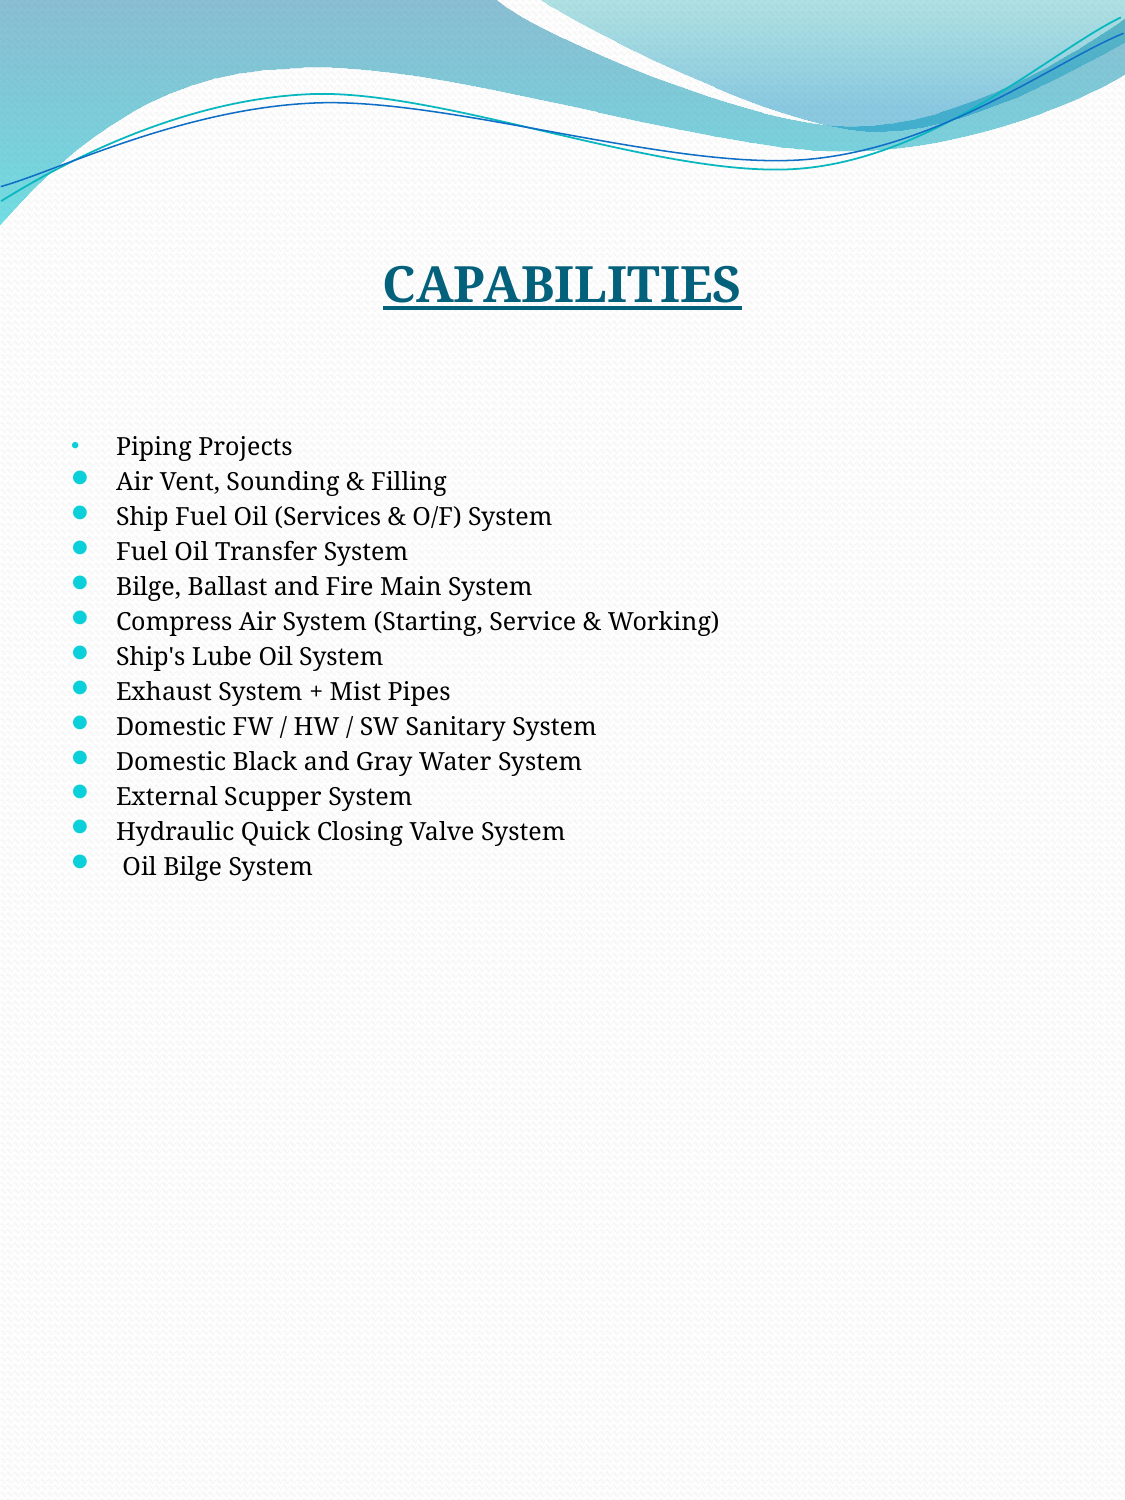

# CAPABILITIES
Piping Projects
Air Vent, Sounding & Filling
Ship Fuel Oil (Services & O/F) System
Fuel Oil Transfer System
Bilge, Ballast and Fire Main System
Compress Air System (Starting, Service & Working)
Ship's Lube Oil System
Exhaust System + Mist Pipes
Domestic FW / HW / SW Sanitary System
Domestic Black and Gray Water System
External Scupper System
Hydraulic Quick Closing Valve System
 Oil Bilge System